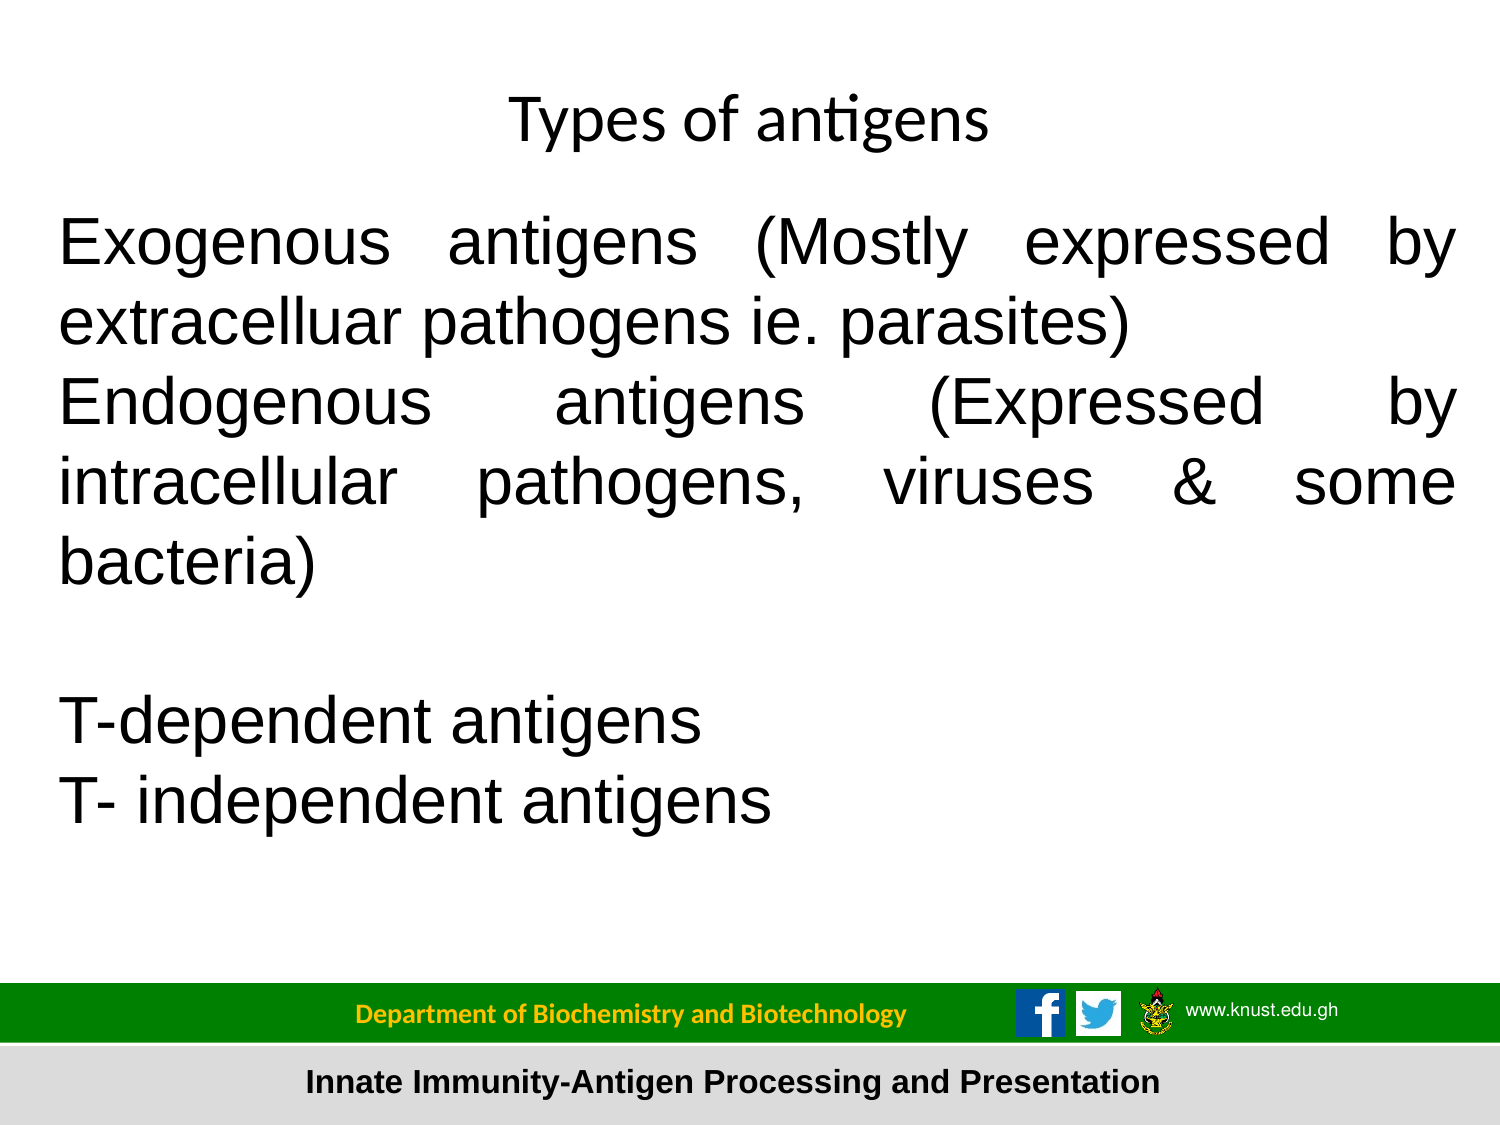

Types of antigens
Exogenous antigens (Mostly expressed by extracelluar pathogens ie. parasites)
Endogenous antigens (Expressed by intracellular pathogens, viruses & some bacteria)

T-dependent antigens
T- independent antigens

26
Department of Biochemistry and Biotechnology
Innate Immunity-Antigen Processing and Presentation